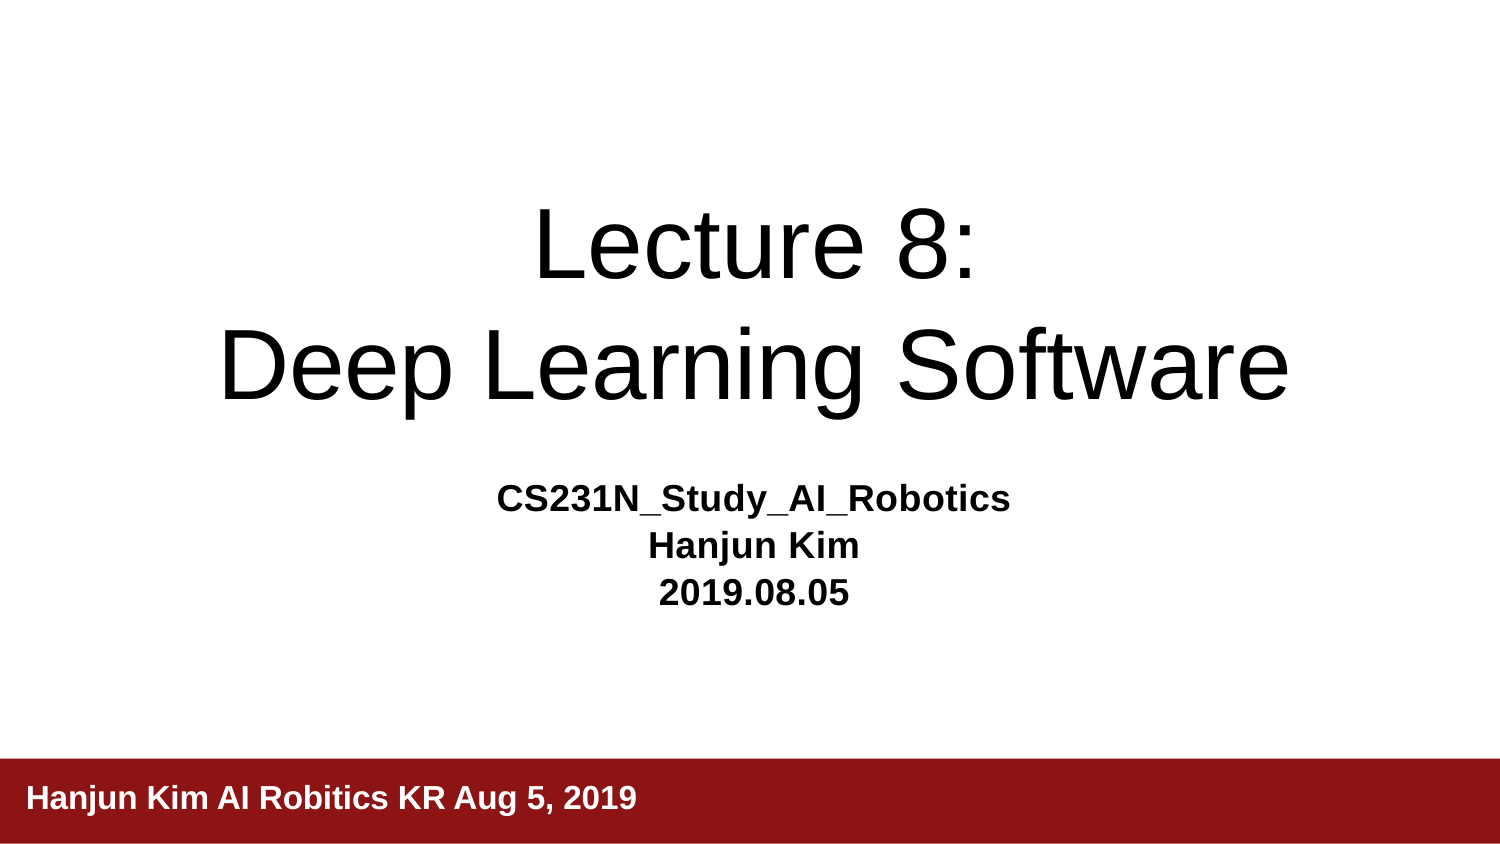

# Lecture 8:
Deep Learning Software
CS231N_Study_AI_Robotics
Hanjun Kim
2019.08.05
Hanjun Kim AI Robitics KR Aug 5, 2019